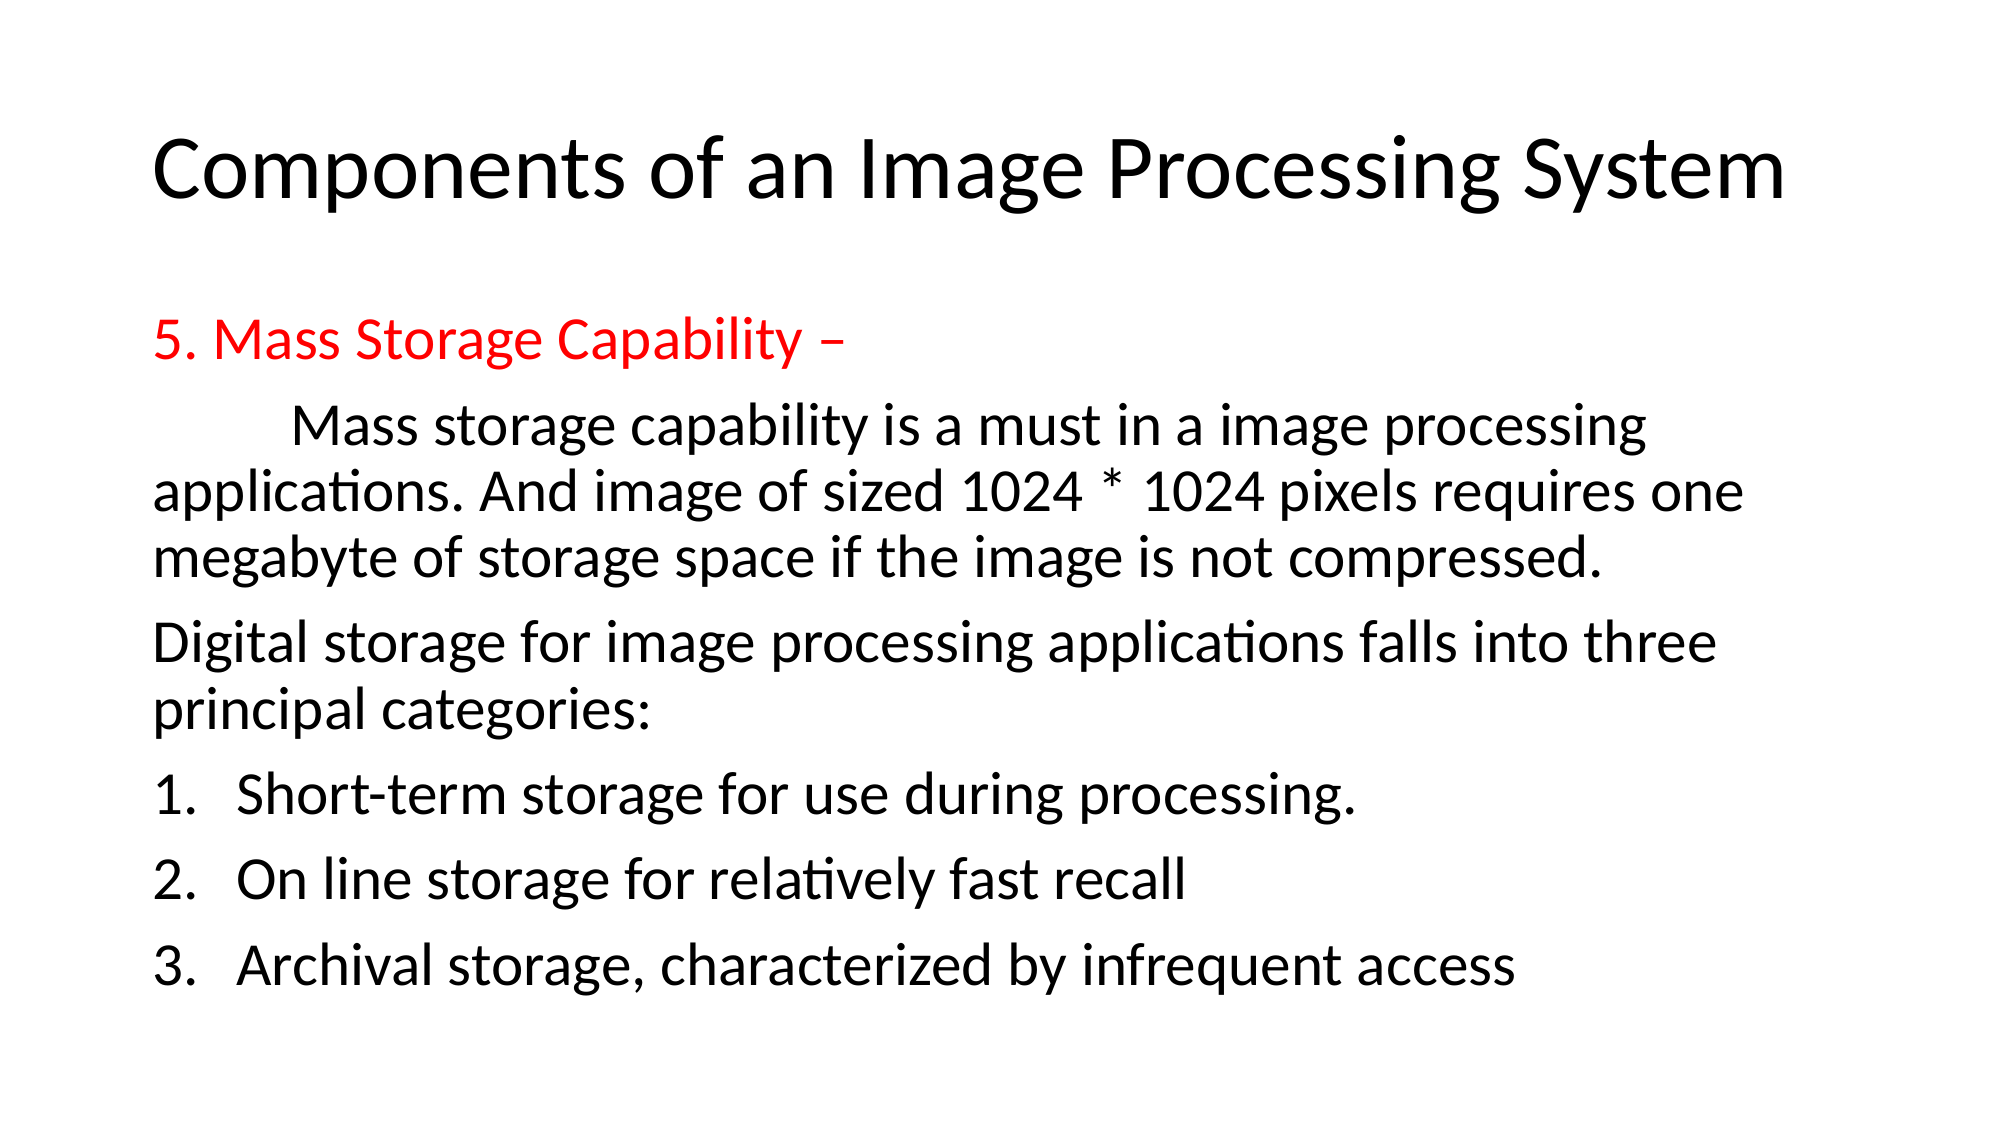

# Components of an Image Processing System
5. Mass Storage Capability –
	Mass storage capability is a must in a image processing applications. And image of sized 1024 * 1024 pixels requires one megabyte of storage space if the image is not compressed.
Digital storage for image processing applications falls into three principal categories:
Short-term storage for use during processing.
On line storage for relatively fast recall
Archival storage, characterized by infrequent access